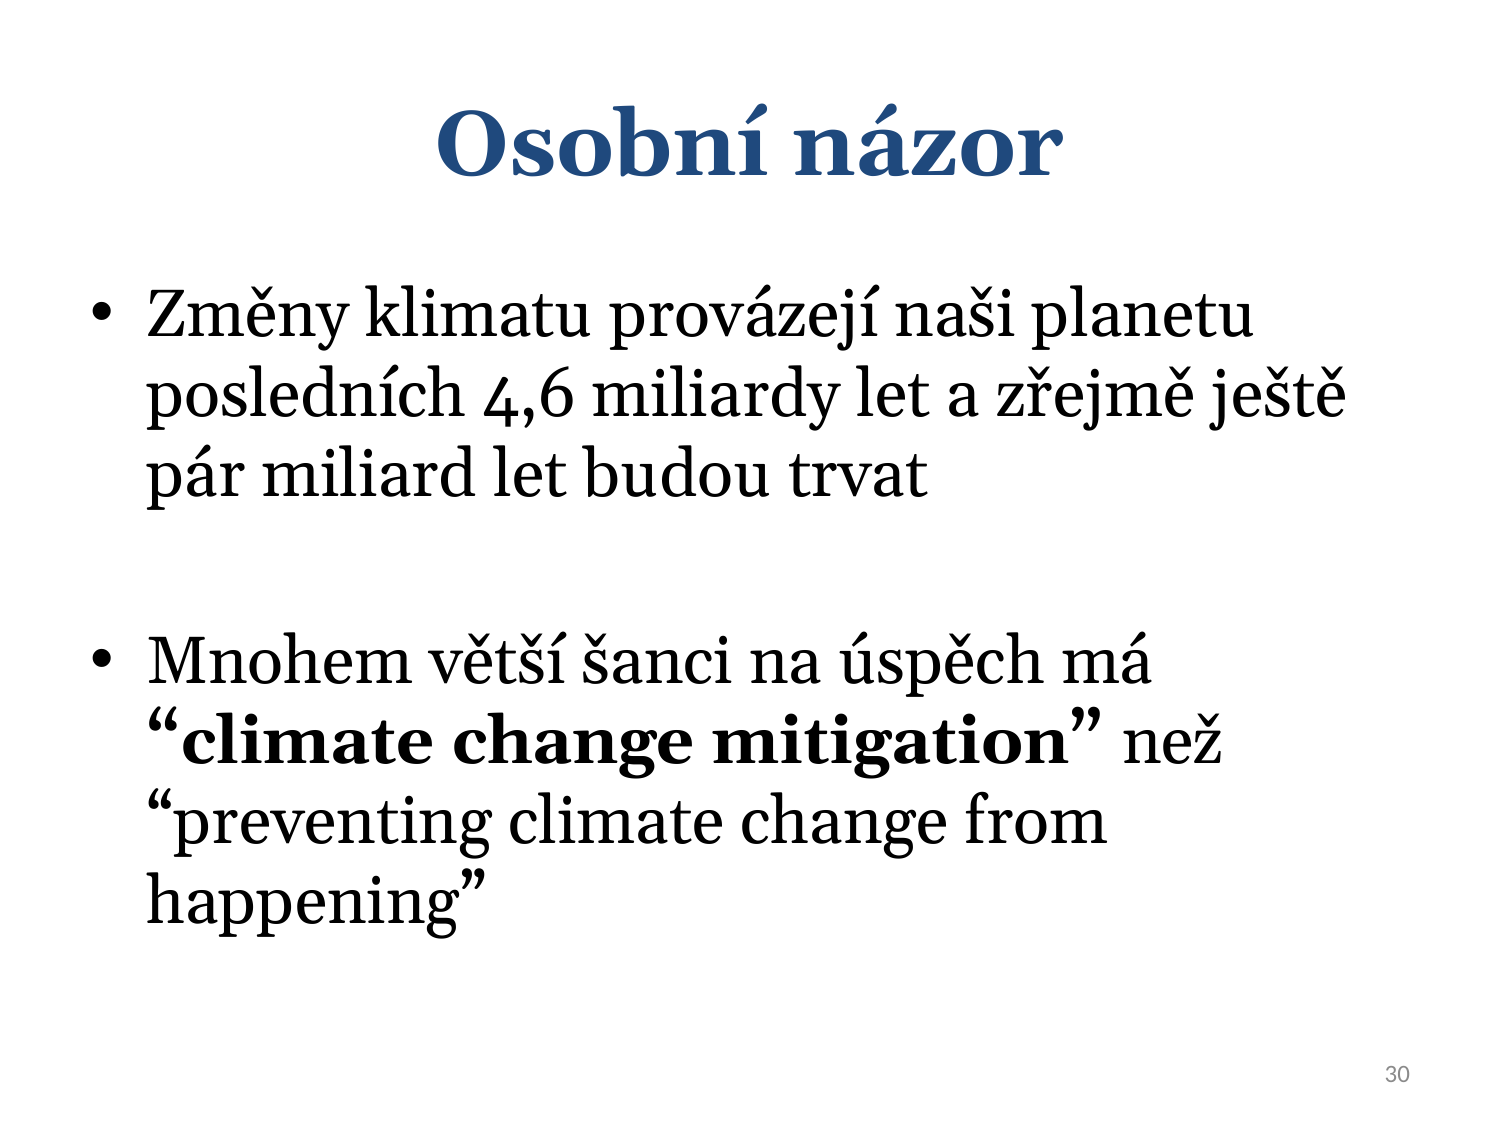

# Osobní názor
Změny klimatu provázejí naši planetu posledních 4,6 miliardy let a zřejmě ještě pár miliard let budou trvat

Mnohem větší šanci na úspěch má “climate change mitigation” než “preventing climate change from happening”

30